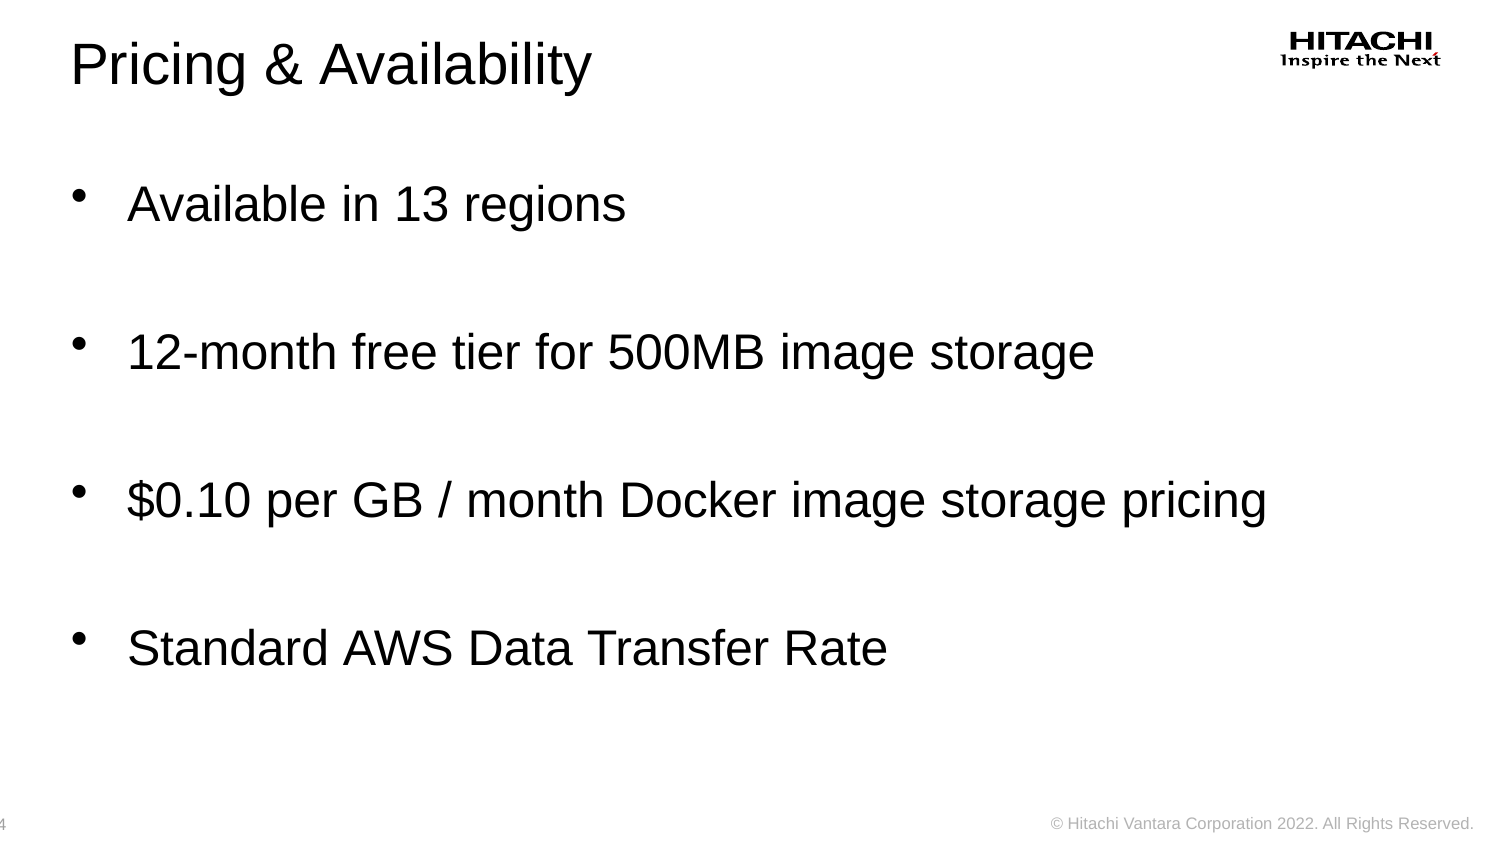

© 2017, Amazon Web Services, Inc. or its Affiliates. All rights reserved.
# Pricing & Availability
Available in 13 regions

12-month free tier for 500MB image storage

$0.10 per GB / month Docker image storage pricing

Standard AWS Data Transfer Rate